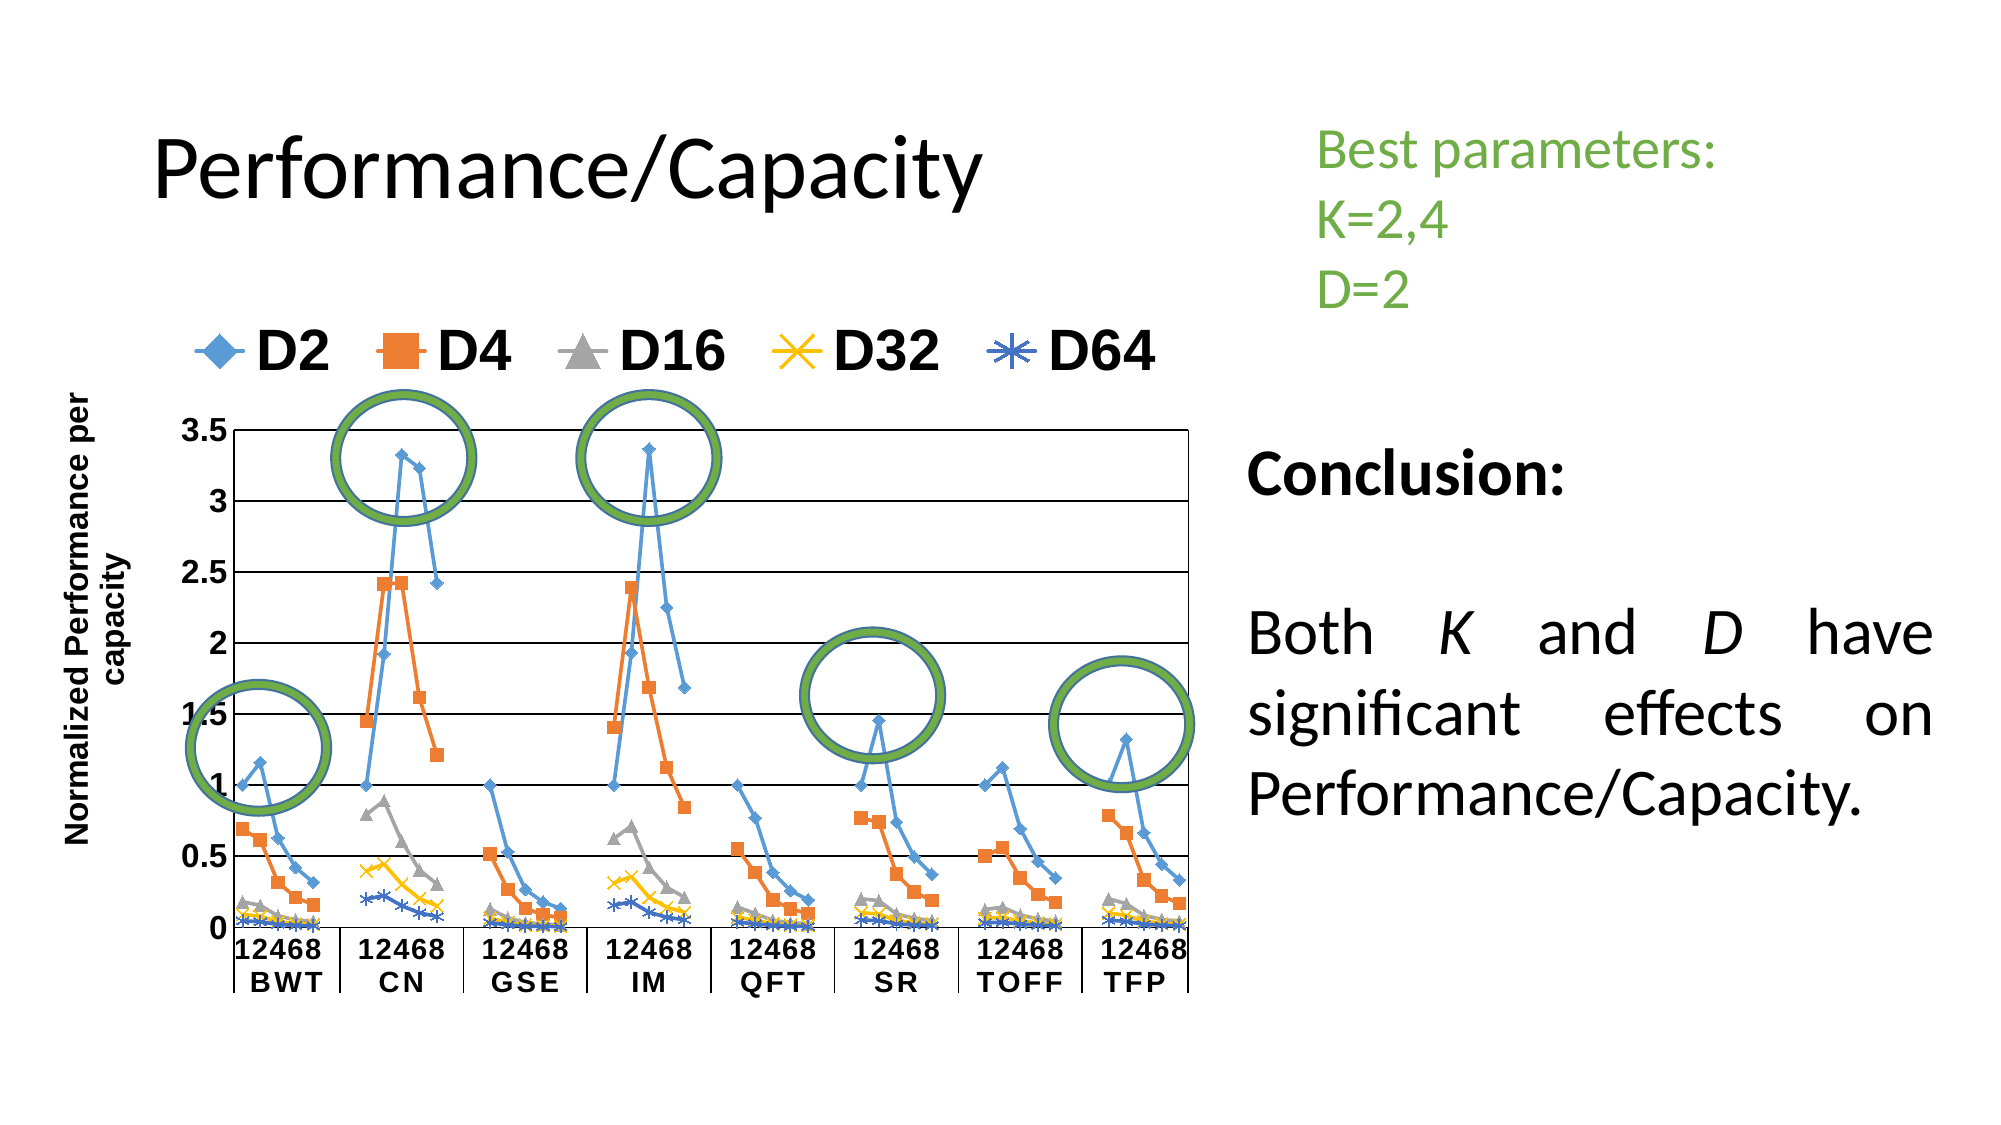

# Performance/Capacity
Best parameters:
K=2,4
D=2

### Chart

| Category | D2 | D4 | D16 | D32 | D64 |
|---|---|---|---|---|---|
| 1 | 1.0 | 0.689993558565891 | 0.178628393085352 | 0.0898308271050624 | 0.0450302673608395 |
| 2 | 1.161109240840521 | 0.614756285562615 | 0.154584069164936 | 0.0773533598890497 | 0.0386937305229077 |
| 4 | 0.629042243849165 | 0.315557826997708 | 0.0790864428759069 | 0.0395573219848216 | 0.0197839511725256 |
| 6 | 0.420294716555578 | 0.210596771078731 | 0.052738394854825 | 0.0263762500578025 | 0.0131904766917049 |
| 8 | 0.315557826997708 | 0.158046091041215 | 0.0395608482999887 | 0.0197839511725256 | 0.0098928575187787 |
|  | None | None | None | None | None |
|  | None | None | None | None | None |
| 1 | 1.0 | 1.446342215306645 | 0.793563471494261 | 0.396781735747131 | 0.198390867873565 |
| 2 | 1.923866718762828 | 2.414898266914073 | 0.890411059025763 | 0.445205529512882 | 0.222602764756441 |
| 4 | 3.325966391382111 | 2.424156870421416 | 0.606039217605354 | 0.303019608802677 | 0.151509804401339 |
| 6 | 3.232209160561887 | 1.616104580280944 | 0.404026145070236 | 0.202013072535118 | 0.101006536267559 |
| 8 | 2.424156870421416 | 1.212078435210708 | 0.303019608802677 | 0.151509804401339 | 0.0757549022006693 |
|  | None | None | None | None | None |
|  | None | None | None | None | None |
| 1 | 1.0 | 0.515338390467947 | 0.128834597616987 | 0.0644172988084934 | 0.0322086494042466 |
| 2 | 0.53064191264623 | 0.265320956323114 | 0.0663302390807788 | 0.0331651195403894 | 0.0165825597701947 |
| 4 | 0.265320956323114 | 0.132660478161558 | 0.0331651195403894 | 0.0165825597701947 | 0.00829127988509736 |
| 6 | 0.176880637548744 | 0.0884403187743719 | 0.0221100796935929 | 0.0110550398467965 | 0.00552751992339823 |
| 8 | 0.132660478161558 | 0.0663302390807788 | 0.0165825597701947 | 0.00829127988509736 | 0.00414563994254867 |
|  | None | None | None | None | None |
|  | None | None | None | None | None |
| 1 | 1.0 | 1.406638988794992 | 0.623698934422809 | 0.311849467211404 | 0.155924733605702 |
| 2 | 1.933674942457118 | 2.392506413621273 | 0.71287403022076 | 0.35643701511038 | 0.17821850755519 |
| 4 | 3.367349831088901 | 1.687944813758698 | 0.421986203439675 | 0.210993101719837 | 0.105496550859919 |
| 6 | 2.250949628729211 | 1.125653128590072 | 0.281413282147518 | 0.140706641073759 | 0.0703533205368795 |
| 8 | 1.688479692885108 | 0.844239846442554 | 0.211059961610639 | 0.105529980805319 | 0.0527649904026596 |
|  | None | None | None | None | None |
|  | None | None | None | None | None |
| 1 | 1.0 | 0.552123728564549 | 0.142152200204642 | 0.0710761001023208 | 0.0355380500511604 |
| 2 | 0.771044361688795 | 0.385690659890064 | 0.0964226649725161 | 0.048211332486258 | 0.024105666243129 |
| 4 | 0.385690659890064 | 0.192845329945032 | 0.048211332486258 | 0.024105666243129 | 0.0120528331215645 |
| 6 | 0.257127106593376 | 0.128563553296688 | 0.032140888324172 | 0.016070444162086 | 0.00803522208104301 |
| 8 | 0.192845329945032 | 0.0964226649725161 | 0.024105666243129 | 0.0120528331215645 | 0.00602641656078225 |
|  | None | None | None | None | None |
|  | None | None | None | None | None |
| 1 | 1.0 | 0.767422839506175 | 0.200675522985538 | 0.101487755102041 | 0.0507438775510205 |
| 2 | 1.456297506247403 | 0.73942314682034 | 0.186771377922 | 0.0938701794007897 | 0.0469350897003949 |
| 4 | 0.73942314682034 | 0.373542755844 | 0.0938701794007897 | 0.0469350897003949 | 0.0234675448501974 |
| 6 | 0.495493012009779 | 0.249028503896 | 0.0625801196005265 | 0.0312900598002632 | 0.0156450299001316 |
| 8 | 0.373542755844 | 0.187740358801579 | 0.0469350897003949 | 0.0234675448501974 | 0.0117337724250987 |
|  | None | None | None | None | None |
|  | None | None | None | None | None |
| 1 | 1.0 | 0.5 | 0.125 | 0.0625 | 0.03125 |
| 2 | 1.125 | 0.5625 | 0.140625 | 0.0703125 | 0.03515625 |
| 4 | 0.694444444444441 | 0.34722222222222 | 0.0868055555555551 | 0.0434027777777775 | 0.0217013888888888 |
| 6 | 0.462962962962961 | 0.23148148148148 | 0.0578703703703701 | 0.028935185185185 | 0.0144675925925925 |
| 8 | 0.34722222222222 | 0.17361111111111 | 0.0434027777777775 | 0.0217013888888888 | 0.0108506944444444 |
|  | None | None | None | None | None |
|  | None | None | None | None | None |
| 1 | 1.0 | 0.787173378357729 | 0.200399669233235 | 0.100303518979736 | 0.050151759489868 |
| 2 | 1.323485370696363 | 0.661742685348181 | 0.165435671337045 | 0.0827178356685226 | 0.0413589178342613 |
| 4 | 0.665336793231736 | 0.332668396615867 | 0.083167099153967 | 0.0415835495769834 | 0.0207917747884916 |
| 6 | 0.44355786215449 | 0.221778931077244 | 0.0554447327693113 | 0.0277223663846556 | 0.0138611831923278 |
| 8 | 0.332668396615867 | 0.166334198307934 | 0.0415835495769834 | 0.0207917747884916 | 0.0103958873942459 |

Conclusion:

Both K and D have significant effects on Performance/Capacity.